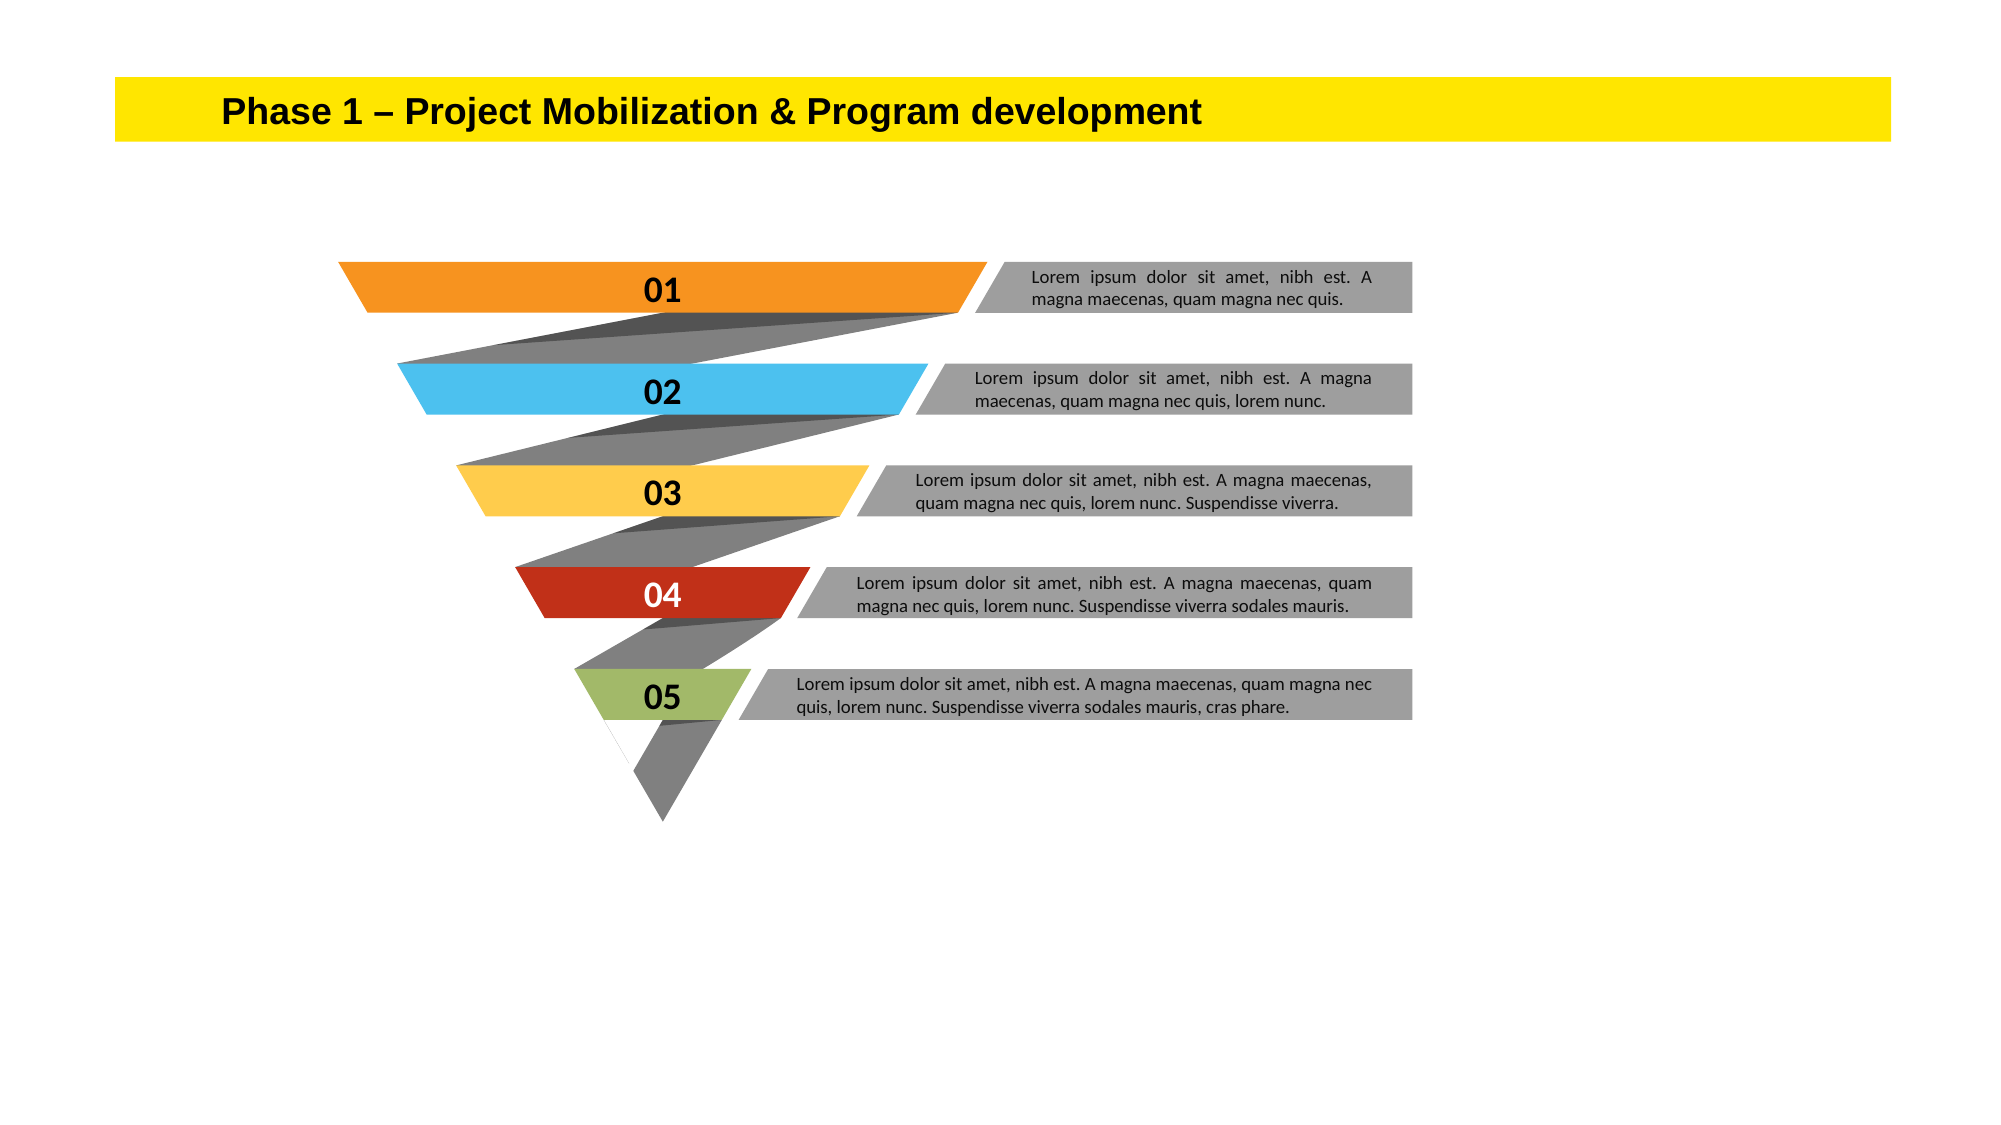

Phase 1 – Project Mobilization & Program development
Lorem Ipsum
Lorem ipsum dolor sit amet, nibh est. A magna maecenas, quam magna nec quis.
01

Lorem ipsum dolor sit amet, nibh est. A magna maecenas, quam magna nec quis, lorem nunc.
Lorem Ipsum
02

Lorem Ipsum
Lorem ipsum dolor sit amet, nibh est. A magna maecenas, quam magna nec quis, lorem nunc. Suspendisse viverra.
03

04
Lorem Ipsum
Lorem ipsum dolor sit amet, nibh est. A magna maecenas, quam magna nec quis, lorem nunc. Suspendisse viverra sodales mauris.

Lorem Ipsum
Lorem ipsum dolor sit amet, nibh est. A magna maecenas, quam magna nec quis, lorem nunc. Suspendisse viverra sodales mauris, cras phare.
05